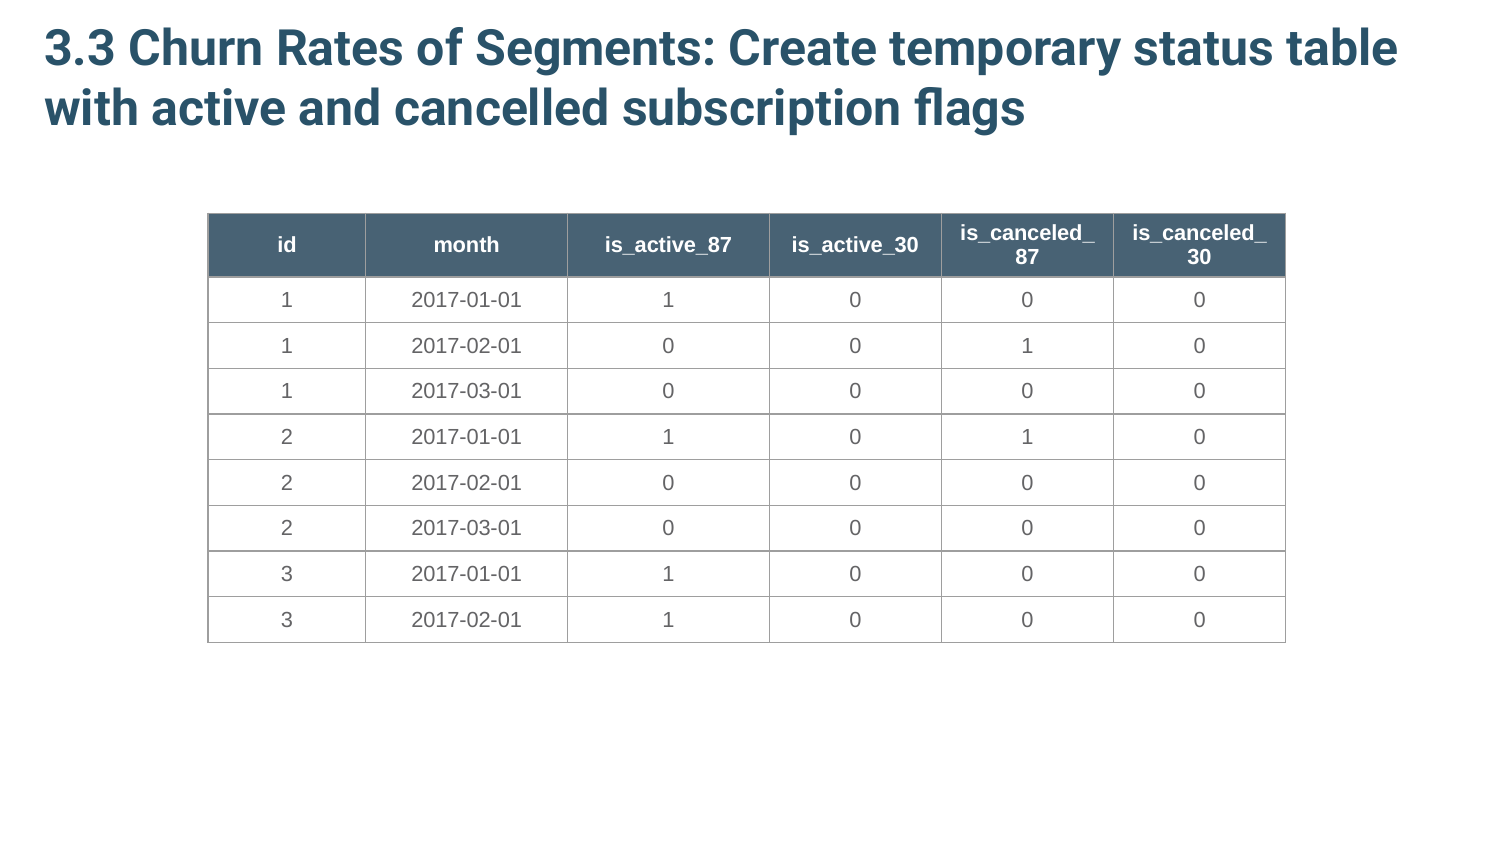

3.3 Churn Rates of Segments: Create temporary status table with active and cancelled subscription flags
| id | month | is\_active\_87 | is\_active\_30 | is\_canceled\_87 | is\_canceled\_30 |
| --- | --- | --- | --- | --- | --- |
| 1 | 2017-01-01 | 1 | 0 | 0 | 0 |
| 1 | 2017-02-01 | 0 | 0 | 1 | 0 |
| 1 | 2017-03-01 | 0 | 0 | 0 | 0 |
| 2 | 2017-01-01 | 1 | 0 | 1 | 0 |
| 2 | 2017-02-01 | 0 | 0 | 0 | 0 |
| 2 | 2017-03-01 | 0 | 0 | 0 | 0 |
| 3 | 2017-01-01 | 1 | 0 | 0 | 0 |
| 3 | 2017-02-01 | 1 | 0 | 0 | 0 |